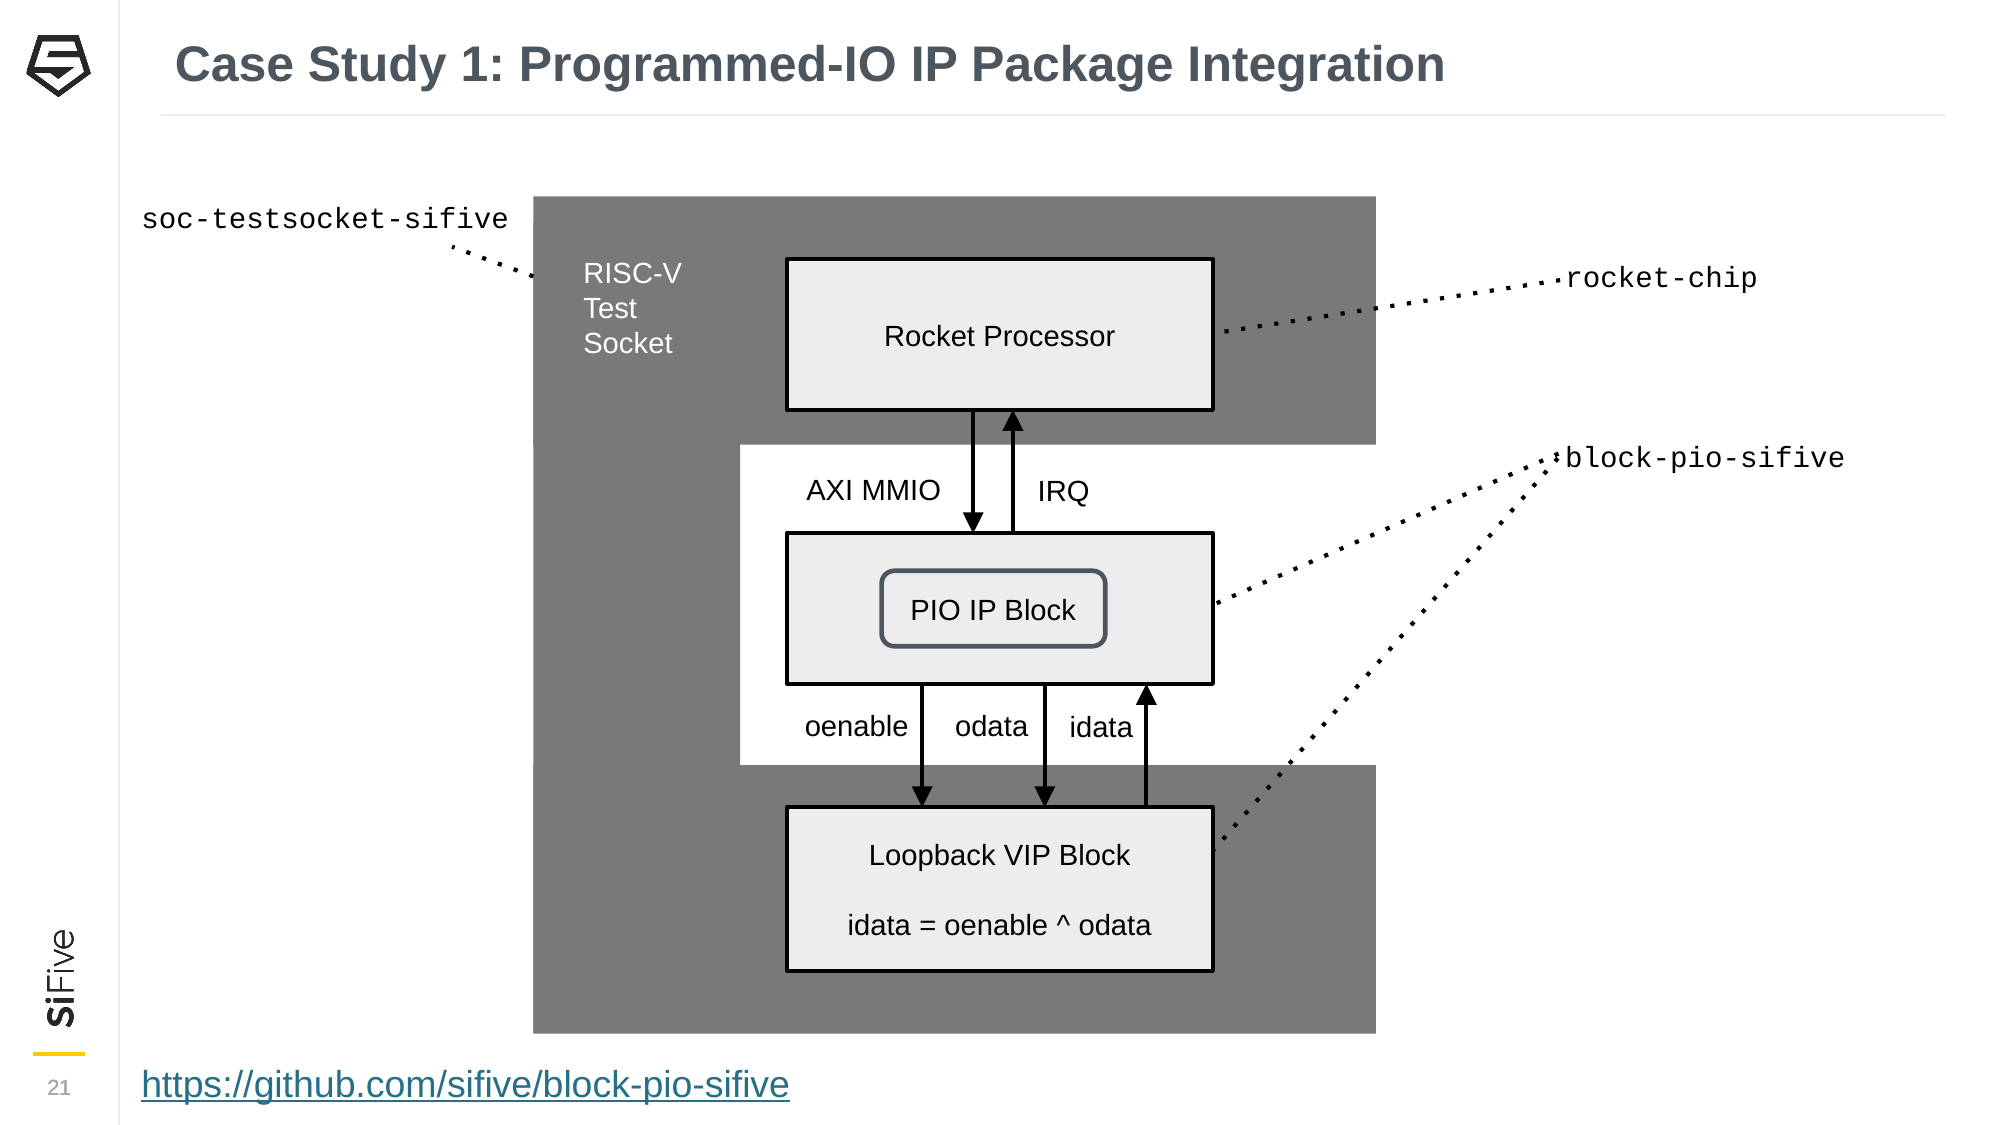

# Case Study 1: Programmed-IO IP Package Integration
soc-testsocket-sifive

RISC-V
Test
Socket
rocket-chip
Rocket Processor
block-pio-sifive
Loopback VIP Block

idata = oenable ^ odata
AXI MMIO
IRQ

PIO IP Block
oenable
odata
idata

https://github.com/sifive/block-pio-sifive